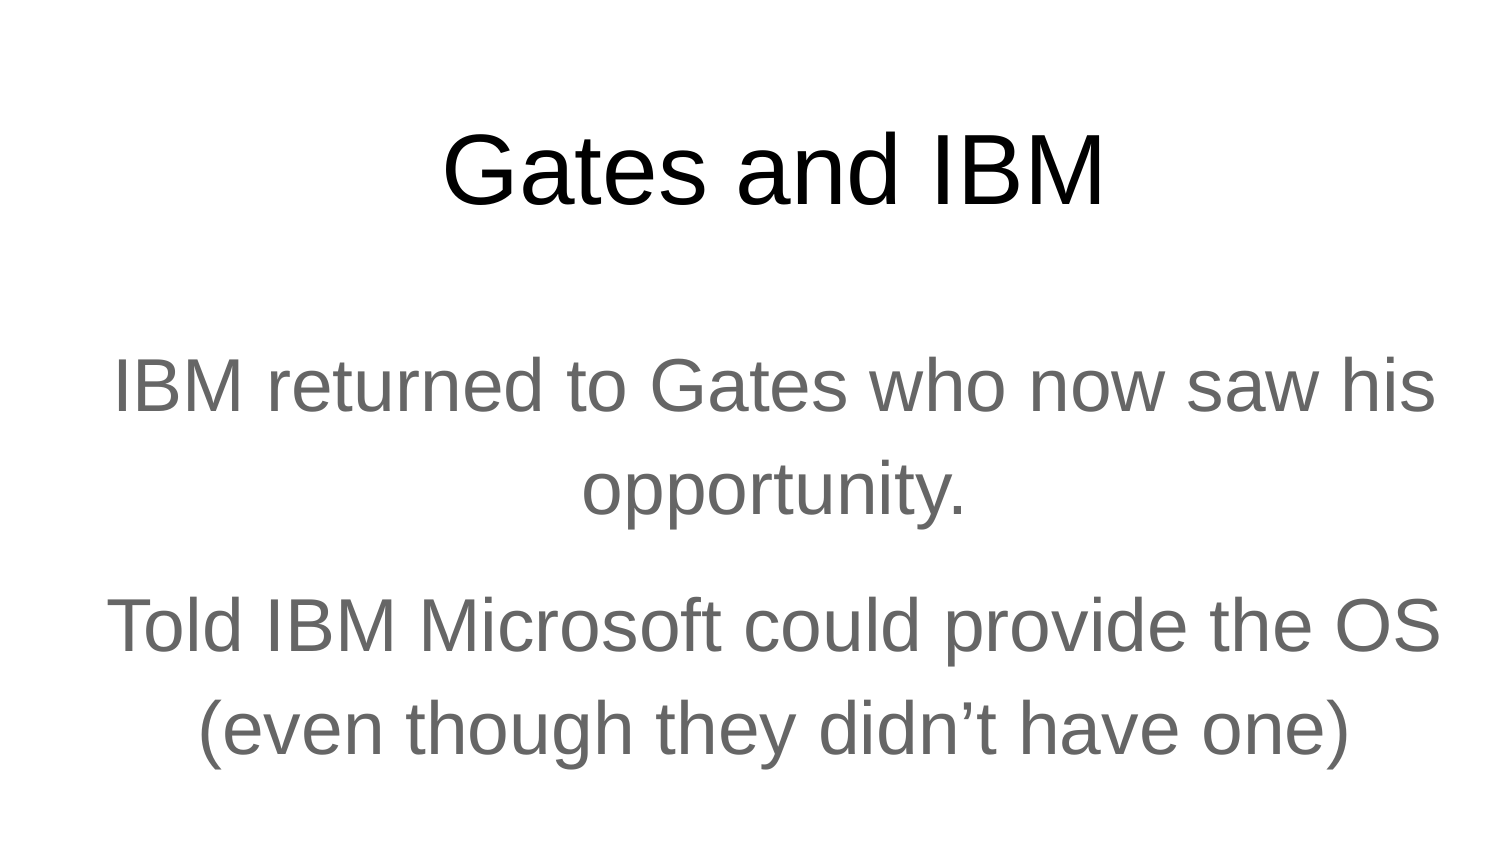

# Gates and IBM
IBM returned to Gates who now saw his opportunity.
Told IBM Microsoft could provide the OS (even though they didn’t have one)